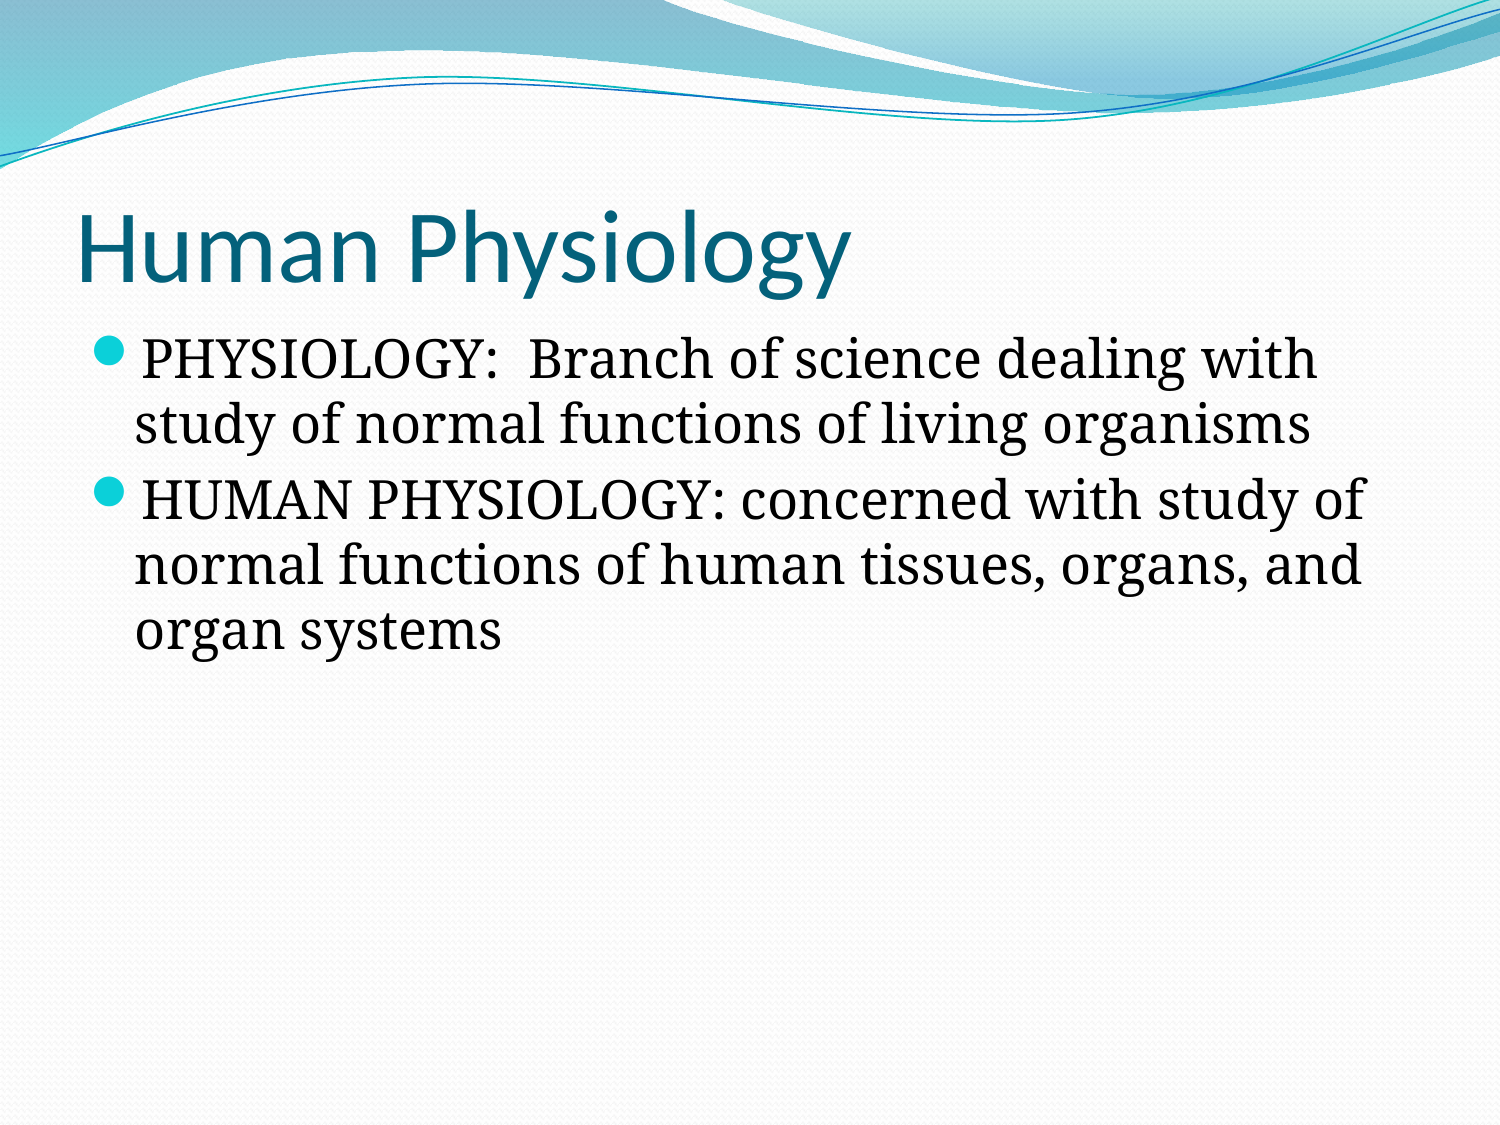

# Human Physiology
PHYSIOLOGY:  Branch of science dealing with study of normal functions of living organisms
HUMAN PHYSIOLOGY: concerned with study of normal functions of human tissues, organs, and organ systems